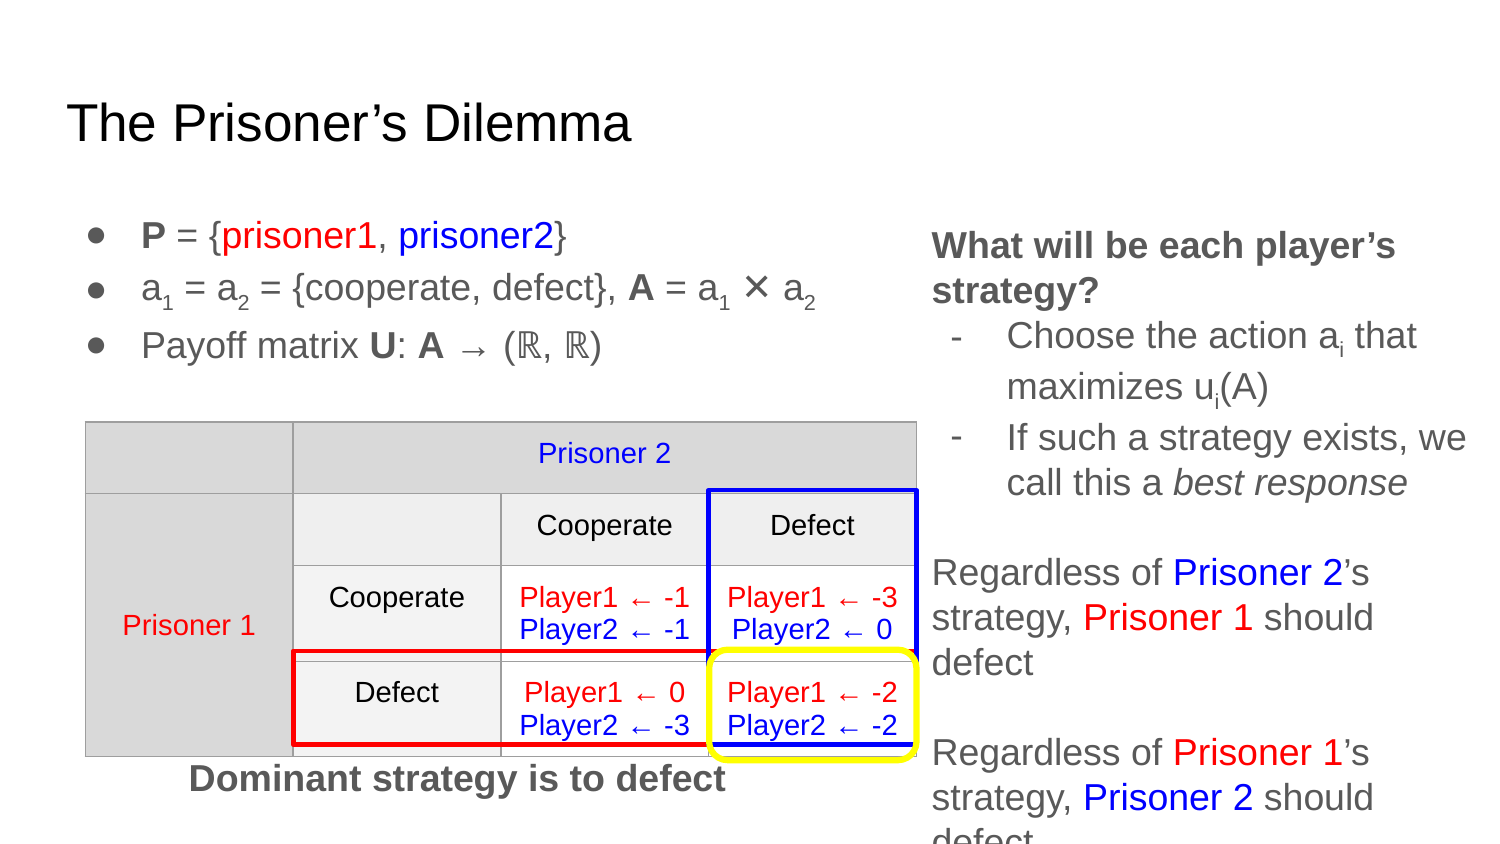

# The Prisoner’s Dilemma
P = {prisoner1, prisoner2}
a1 = a2 = {cooperate, defect}, A = a1 ✕ a2
Payoff matrix U: A → (ℝ, ℝ)

What will be each player’s strategy?
Choose the action ai that maximizes ui(A)
If such a strategy exists, we call this a best response
Regardless of Prisoner 2’s strategy, Prisoner 1 should defect

Regardless of Prisoner 1’s strategy, Prisoner 2 should defect

|  | Prisoner 2 |  |  |
| --- | --- | --- | --- |
| Prisoner 1 |  | Cooperate | Defect |
|  | Cooperate | Player1 ← -1 Player2 ← -1 | Player1 ← -3 Player2 ← 0 |
|  | Defect | Player1 ← 0 Player2 ← -3 | Player1 ← -2 Player2 ← -2 |

Dominant strategy is to defect